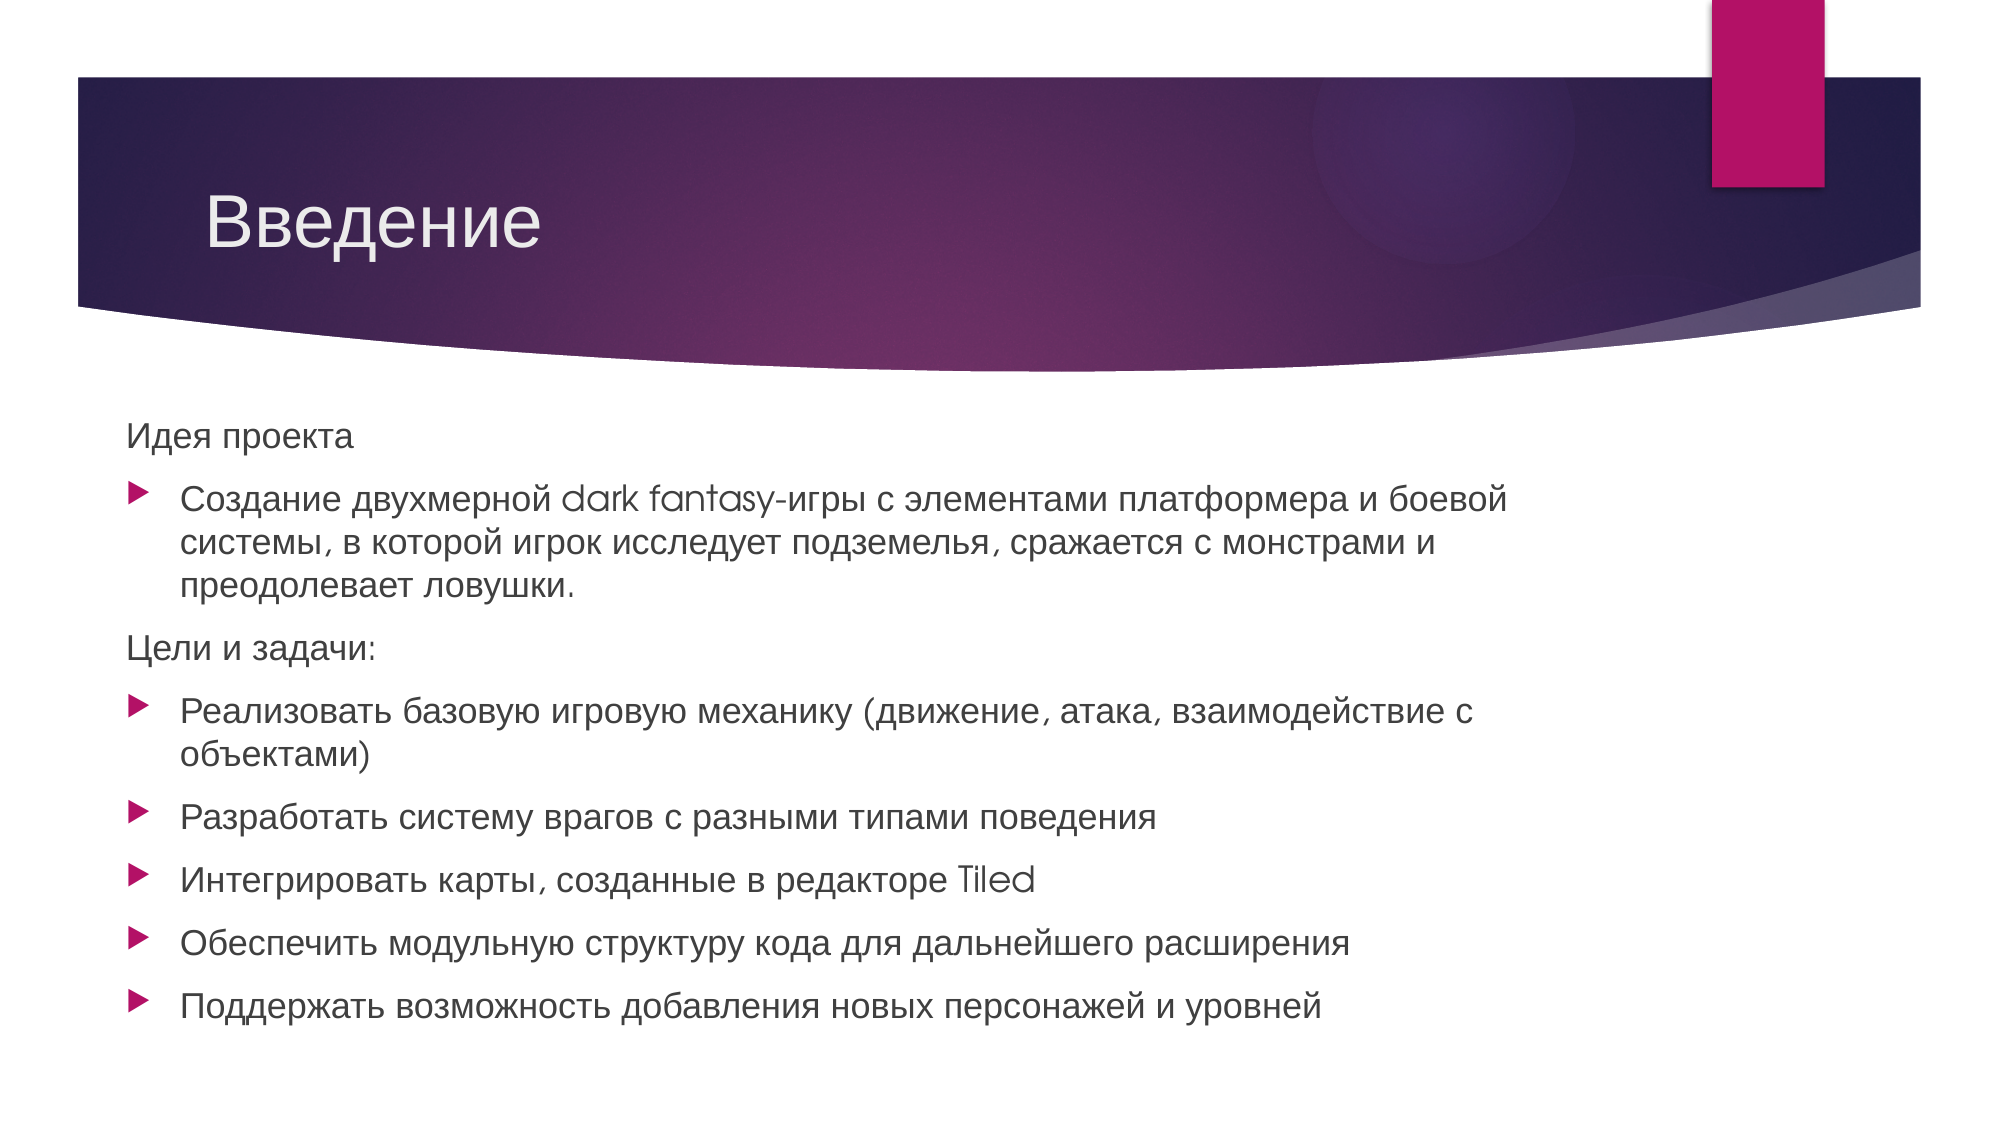

Введение
Идея проекта
Создание двухмерной dark fantasy-игры с элементами платформера и боевой системы, в которой игрок исследует подземелья, сражается с монстрами и преодолевает ловушки.
Цели и задачи:
Реализовать базовую игровую механику (движение, атака, взаимодействие с объектами)
Разработать систему врагов с разными типами поведения
Интегрировать карты, созданные в редакторе Tiled
Обеспечить модульную структуру кода для дальнейшего расширения
Поддержать возможность добавления новых персонажей и уровней